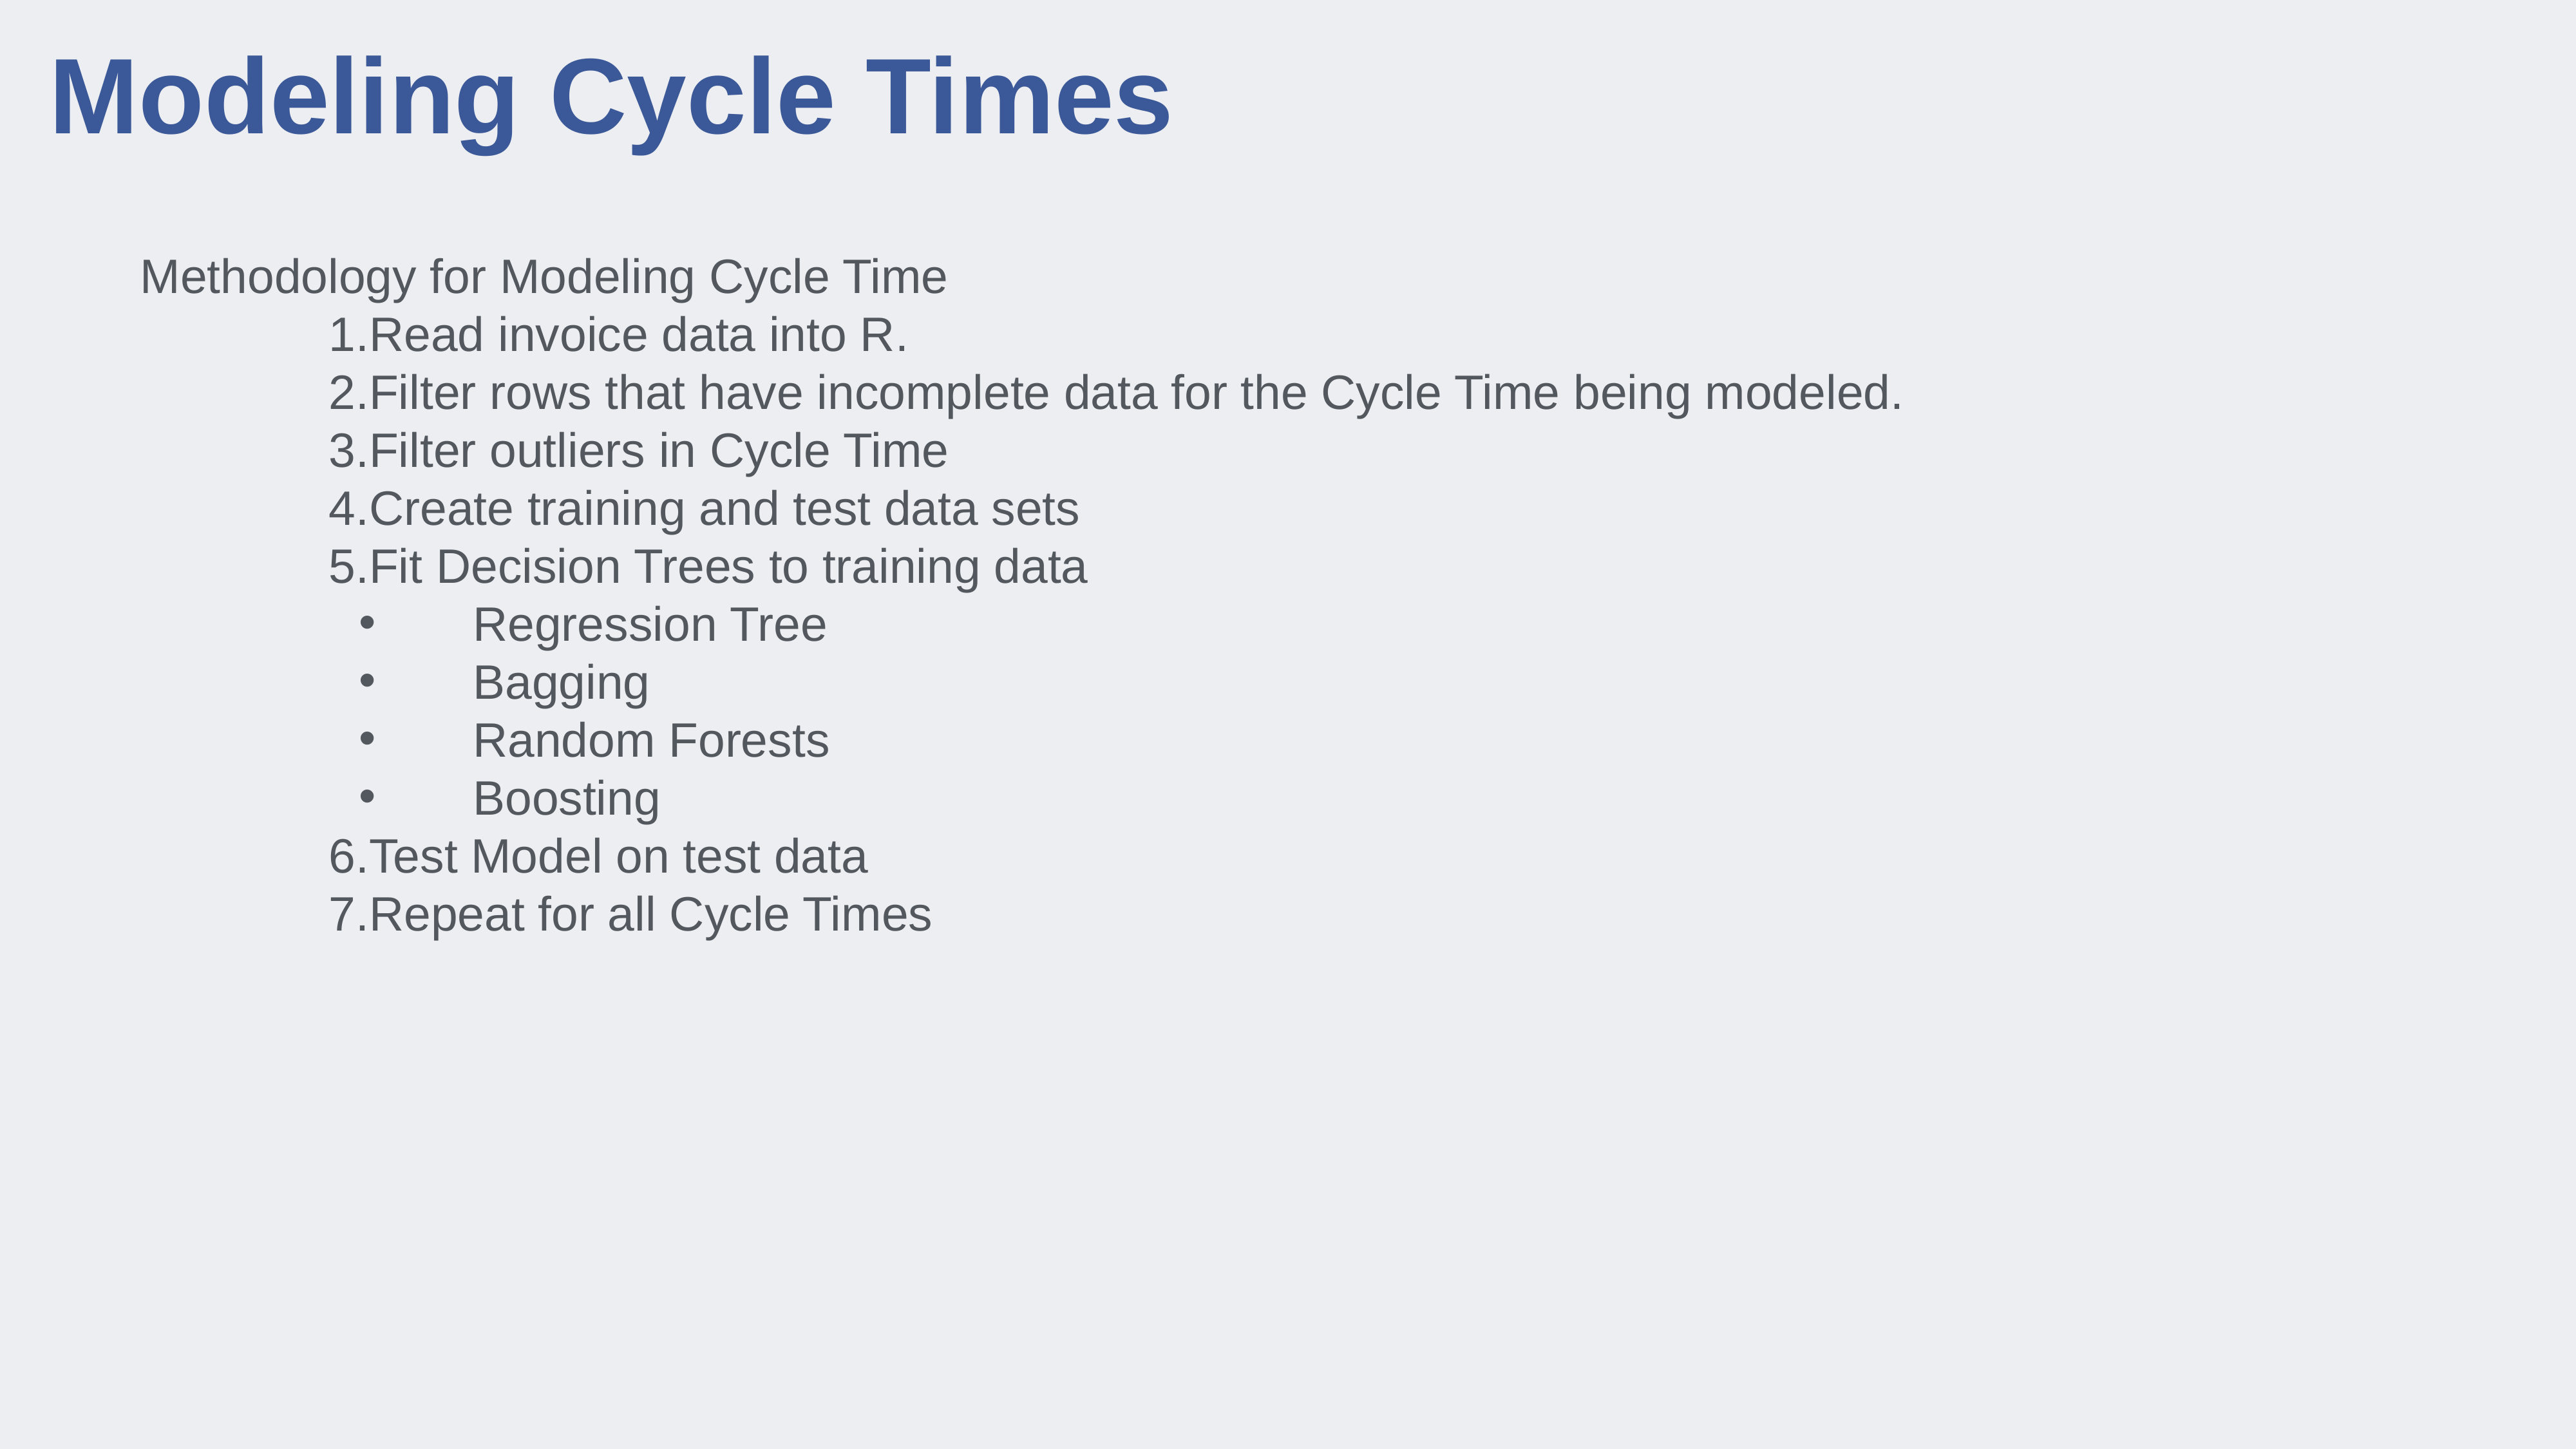

# Modeling Cycle Times
Methodology for Modeling Cycle Time
Read invoice data into R.
Filter rows that have incomplete data for the Cycle Time being modeled.
Filter outliers in Cycle Time
Create training and test data sets
Fit Decision Trees to training data
	Regression Tree
	Bagging
	Random Forests
	Boosting
Test Model on test data
Repeat for all Cycle Times